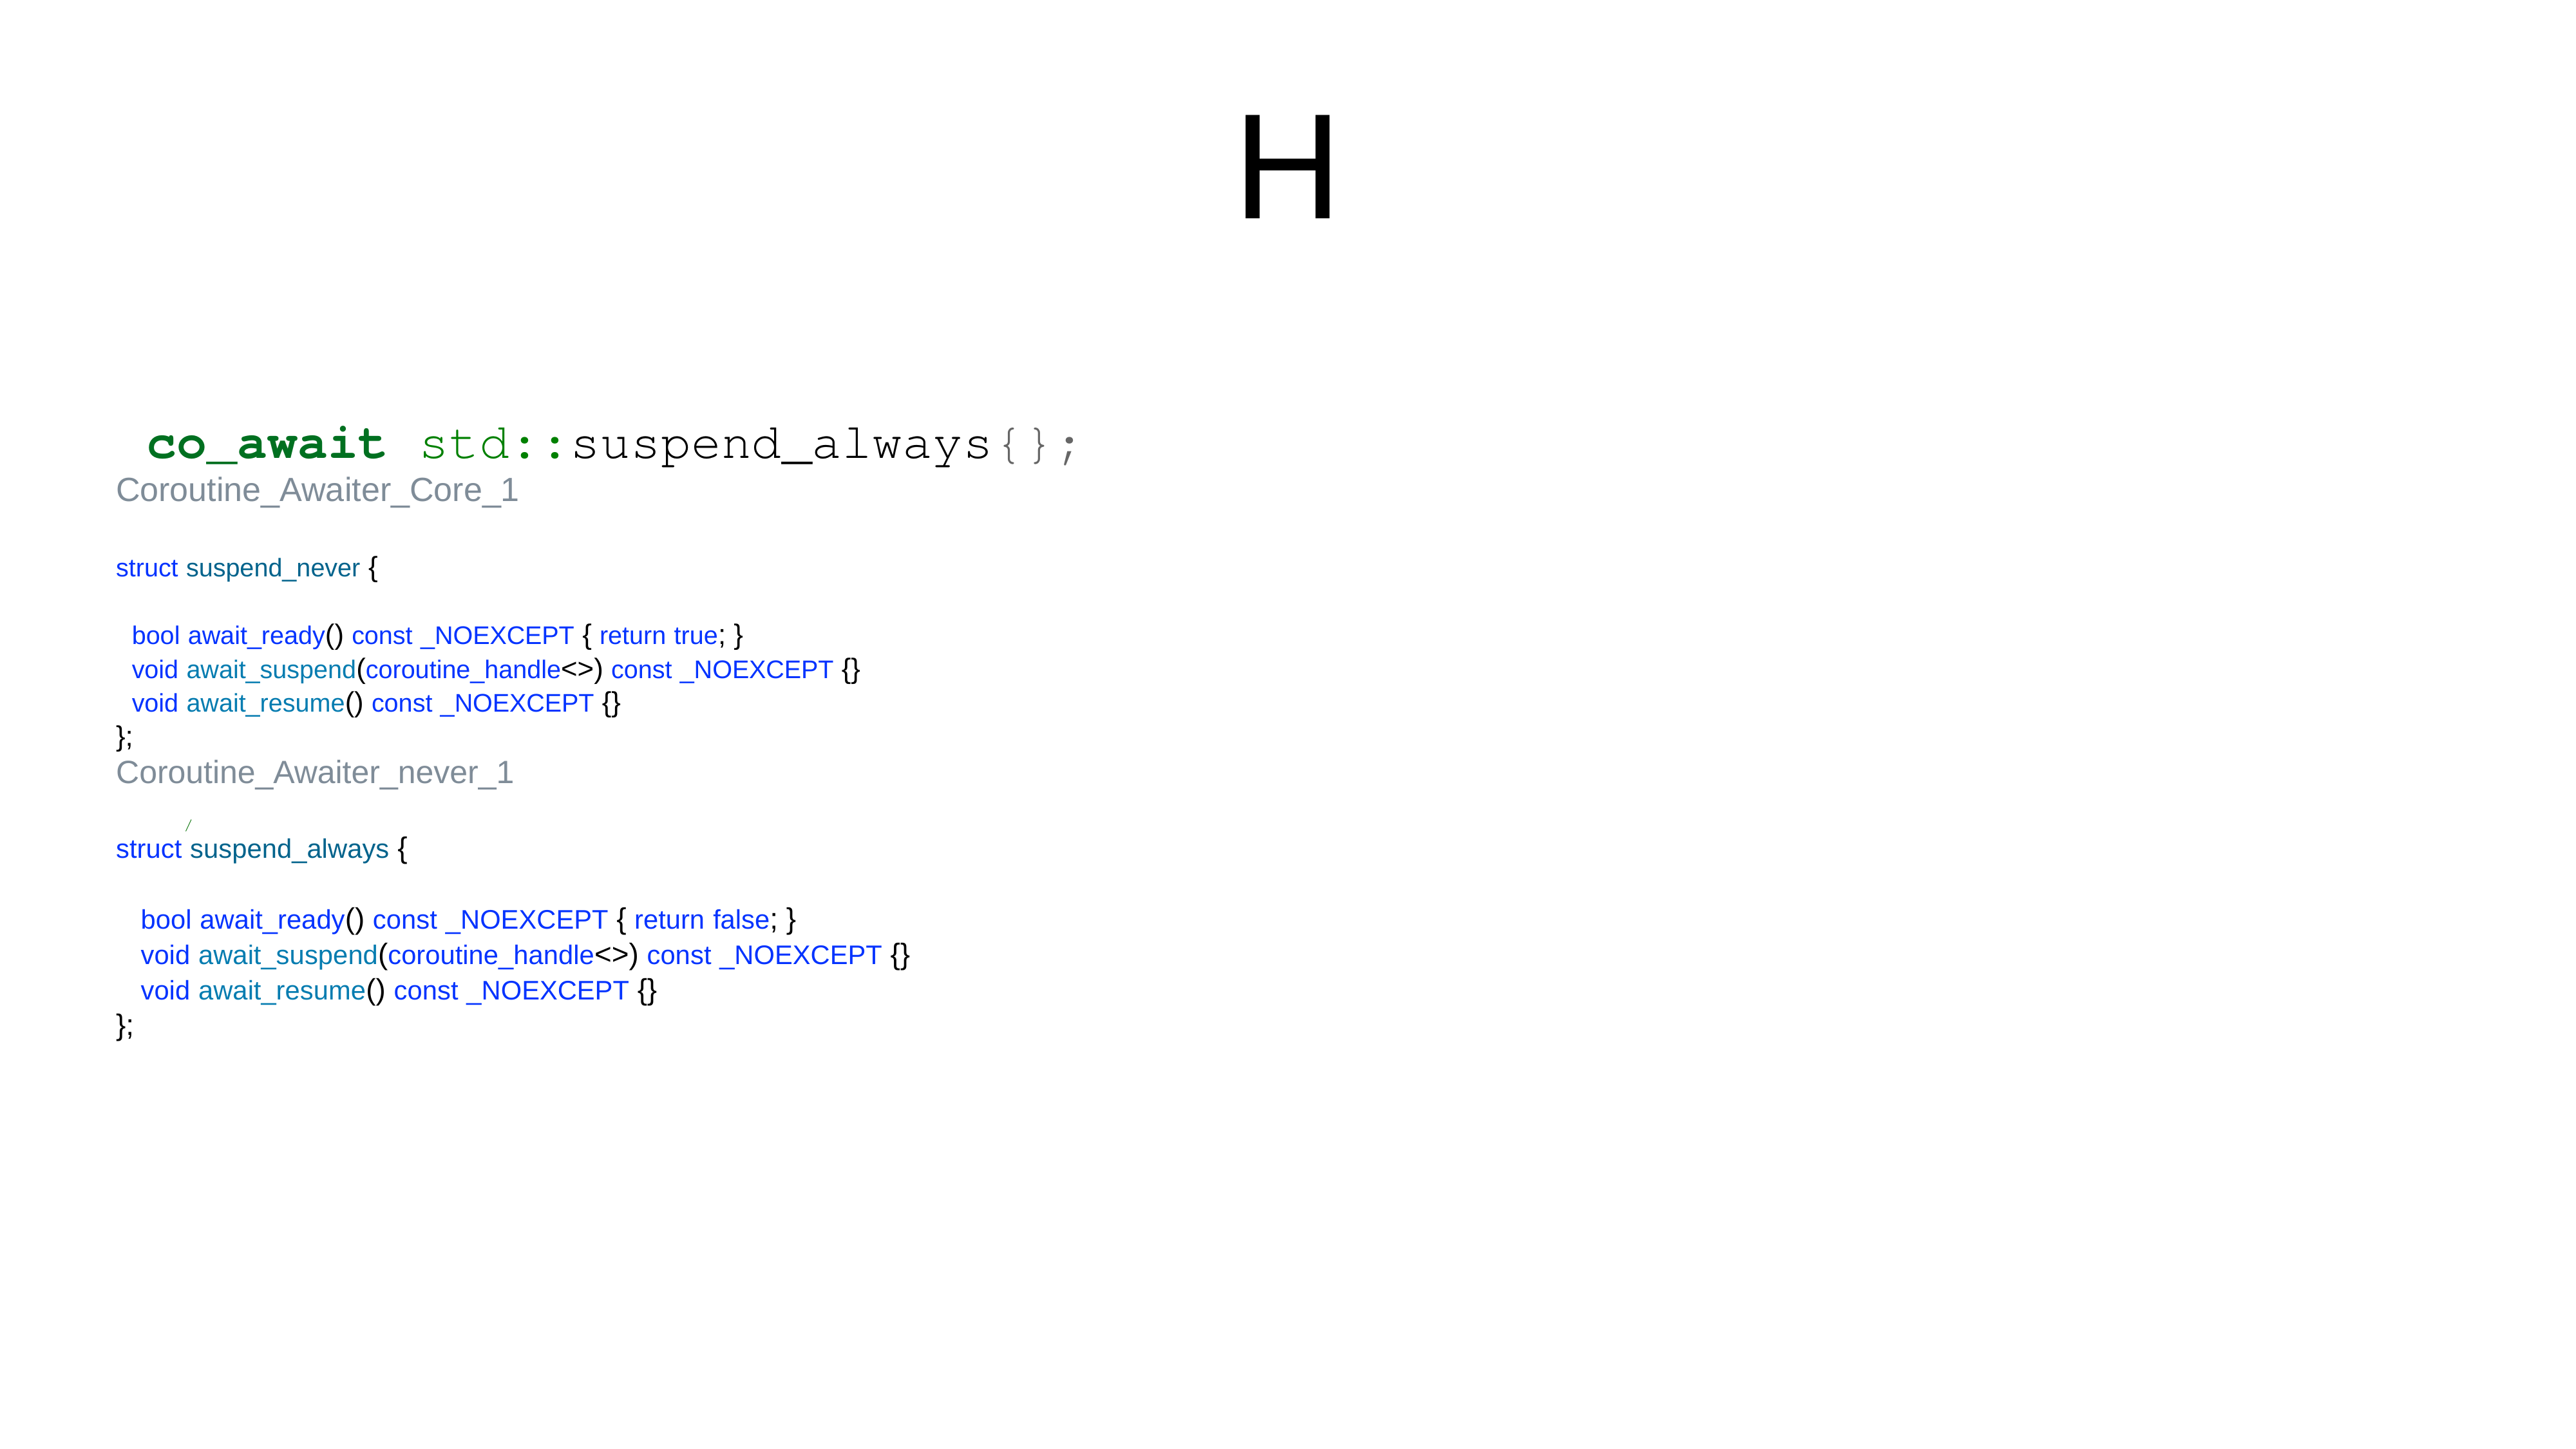

# H
/
 co_await std::suspend_always{};
Coroutine_Awaiter_Core_1

struct suspend_never {

  bool await_ready() const _NOEXCEPT { return true; }
  void await_suspend(coroutine_handle<>) const _NOEXCEPT {}
  void await_resume() const _NOEXCEPT {}
};
Coroutine_Awaiter_never_1

struct suspend_always {

   bool await_ready() const _NOEXCEPT { return false; }
   void await_suspend(coroutine_handle<>) const _NOEXCEPT {}
   void await_resume() const _NOEXCEPT {}
};